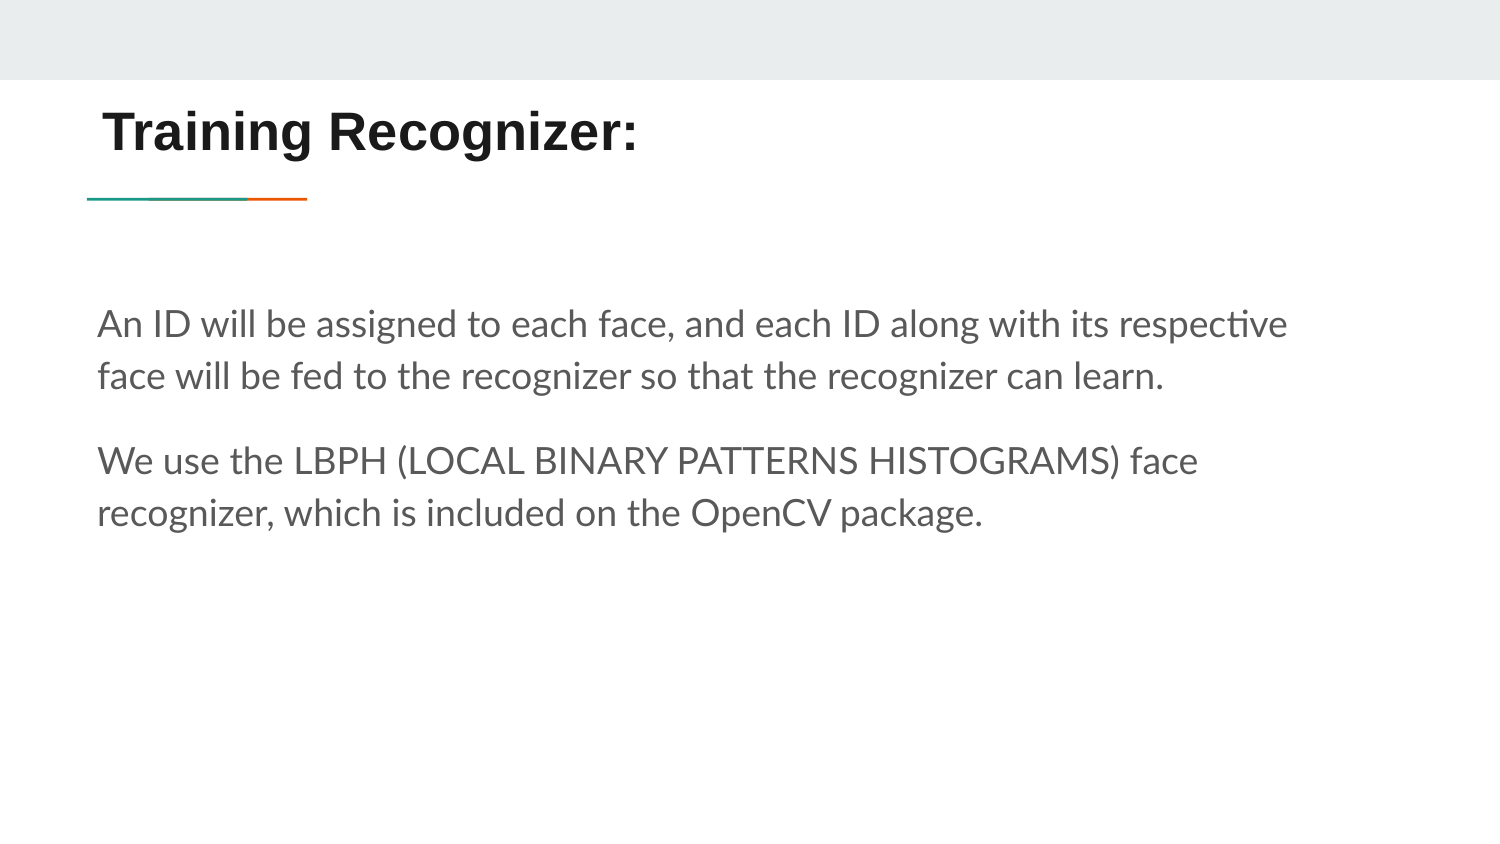

# Training Recognizer:
An ID will be assigned to each face, and each ID along with its respective face will be fed to the recognizer so that the recognizer can learn.
We use the LBPH (LOCAL BINARY PATTERNS HISTOGRAMS) face recognizer, which is included on the OpenCV package.